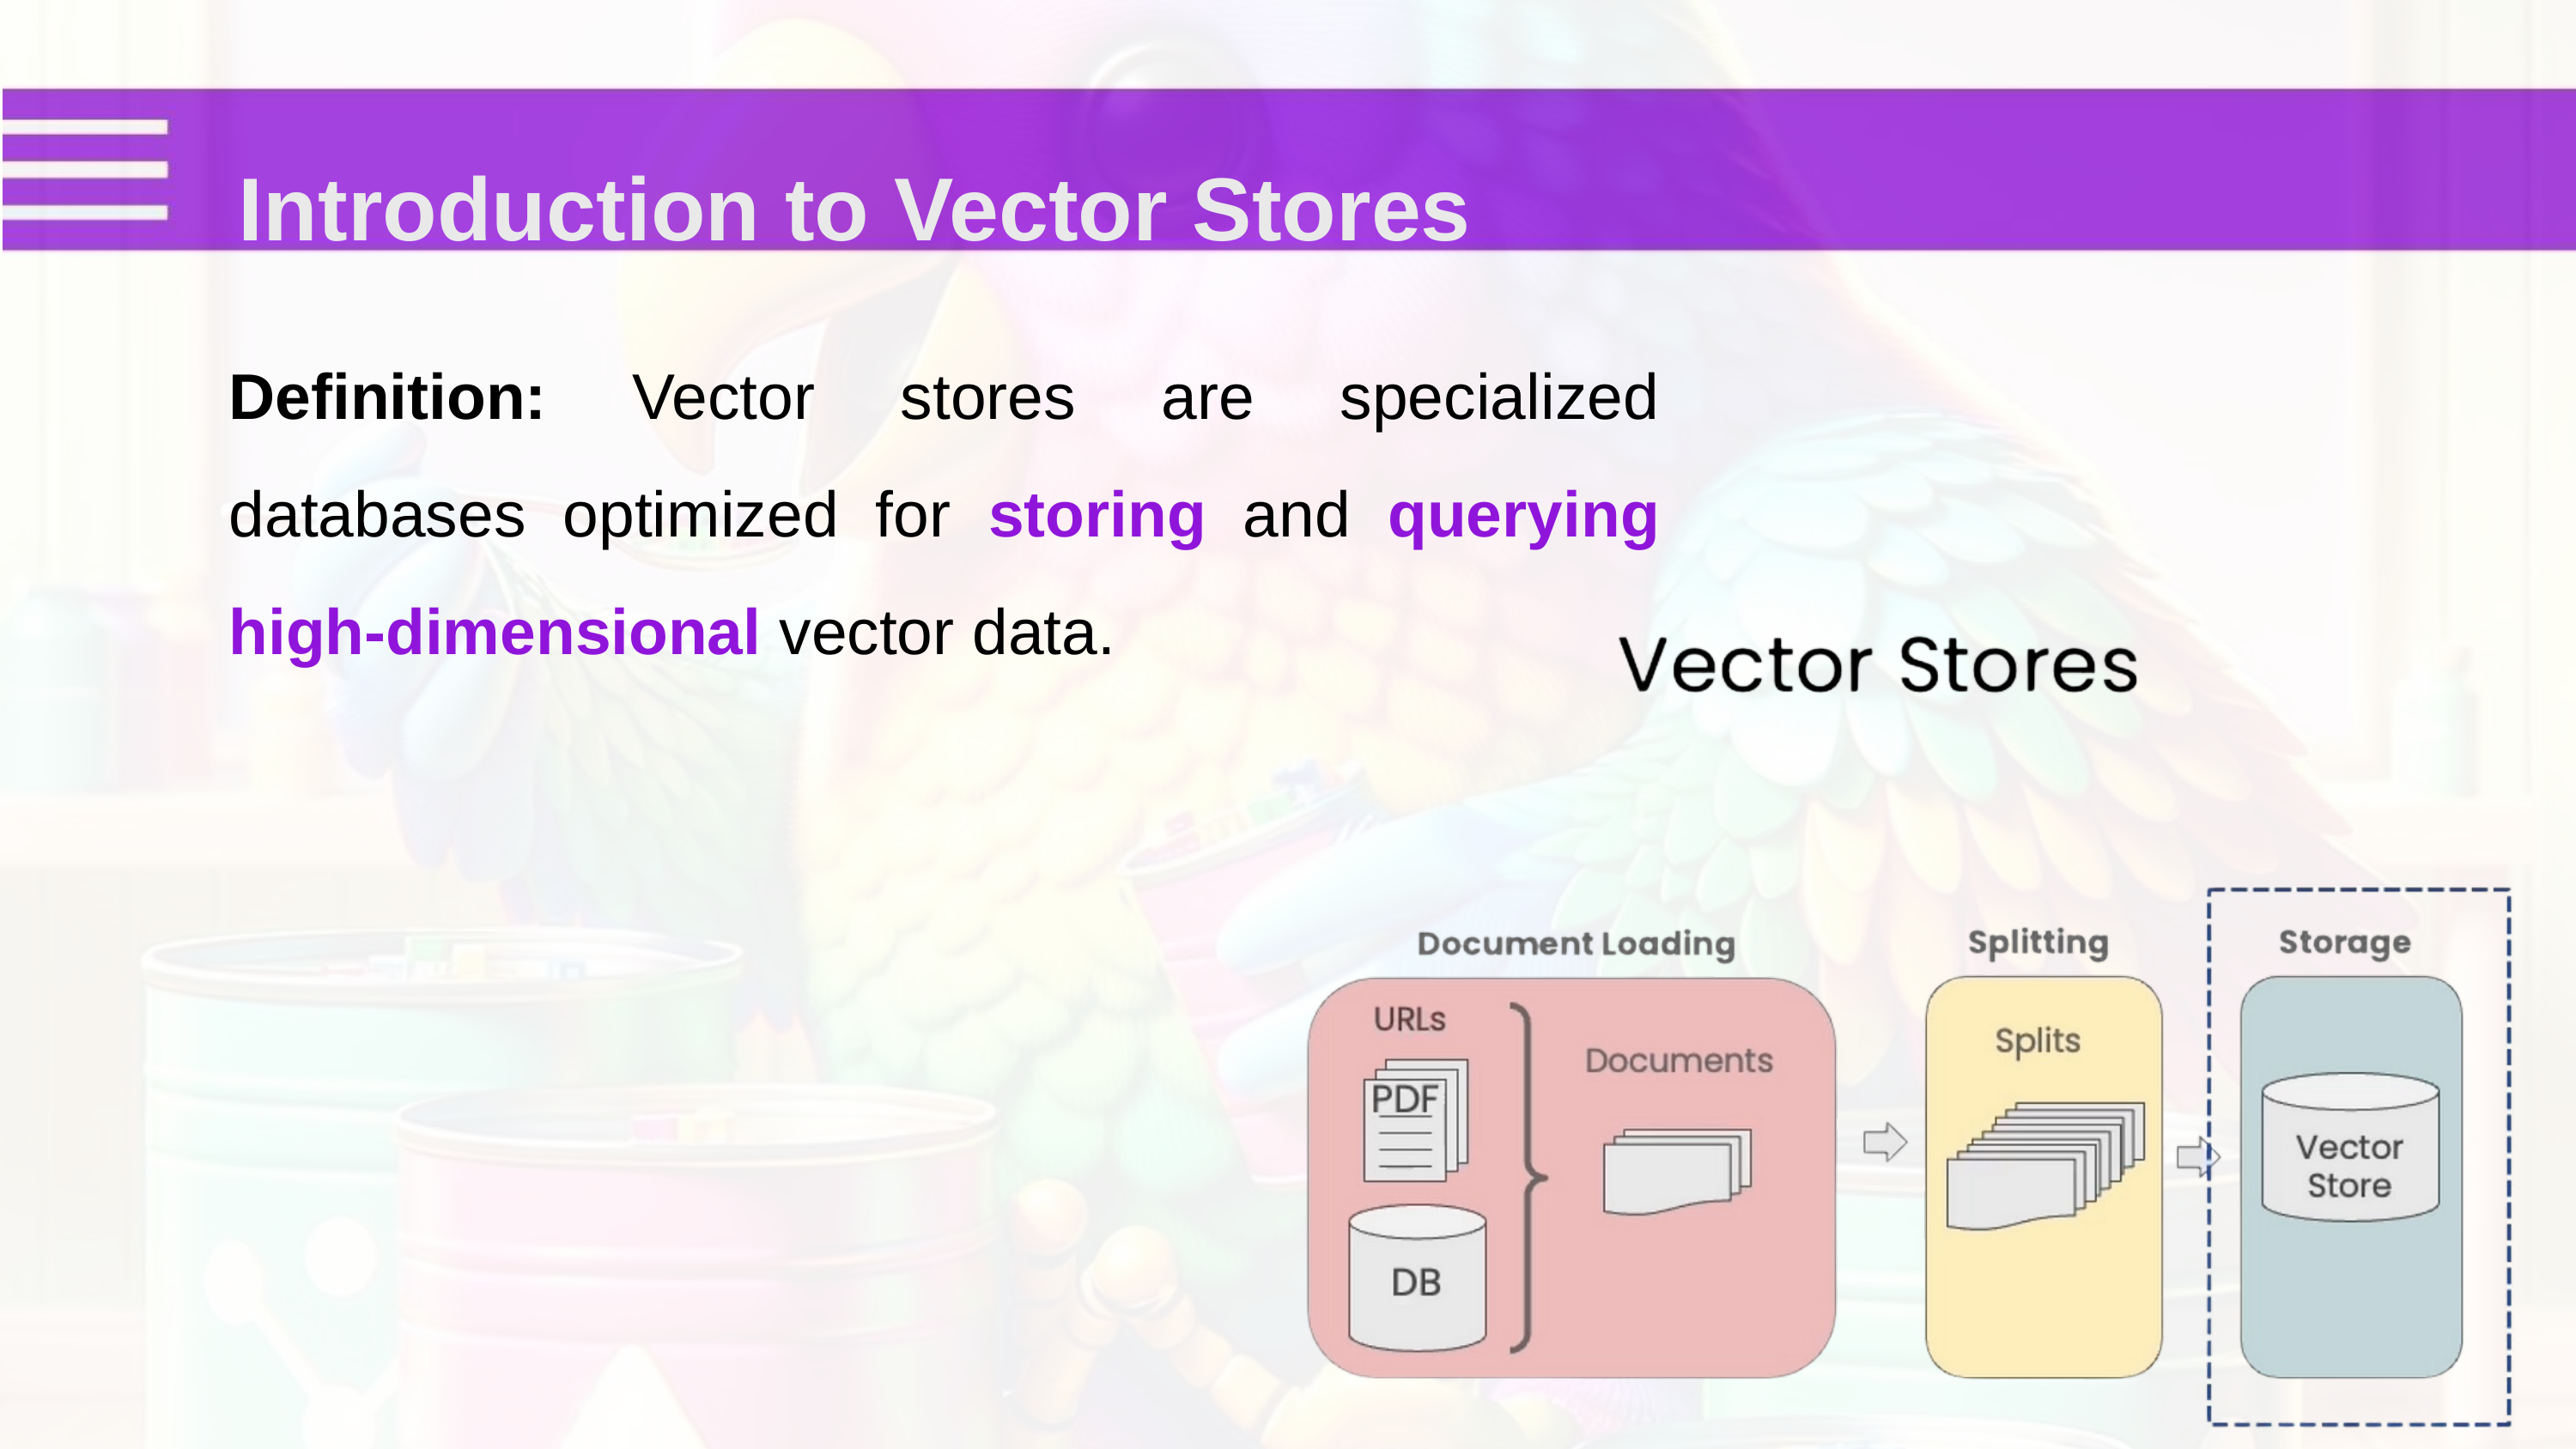

Introduction to Vector Stores
Definition: Vector stores are specialized databases optimized for storing and querying high-dimensional vector data.